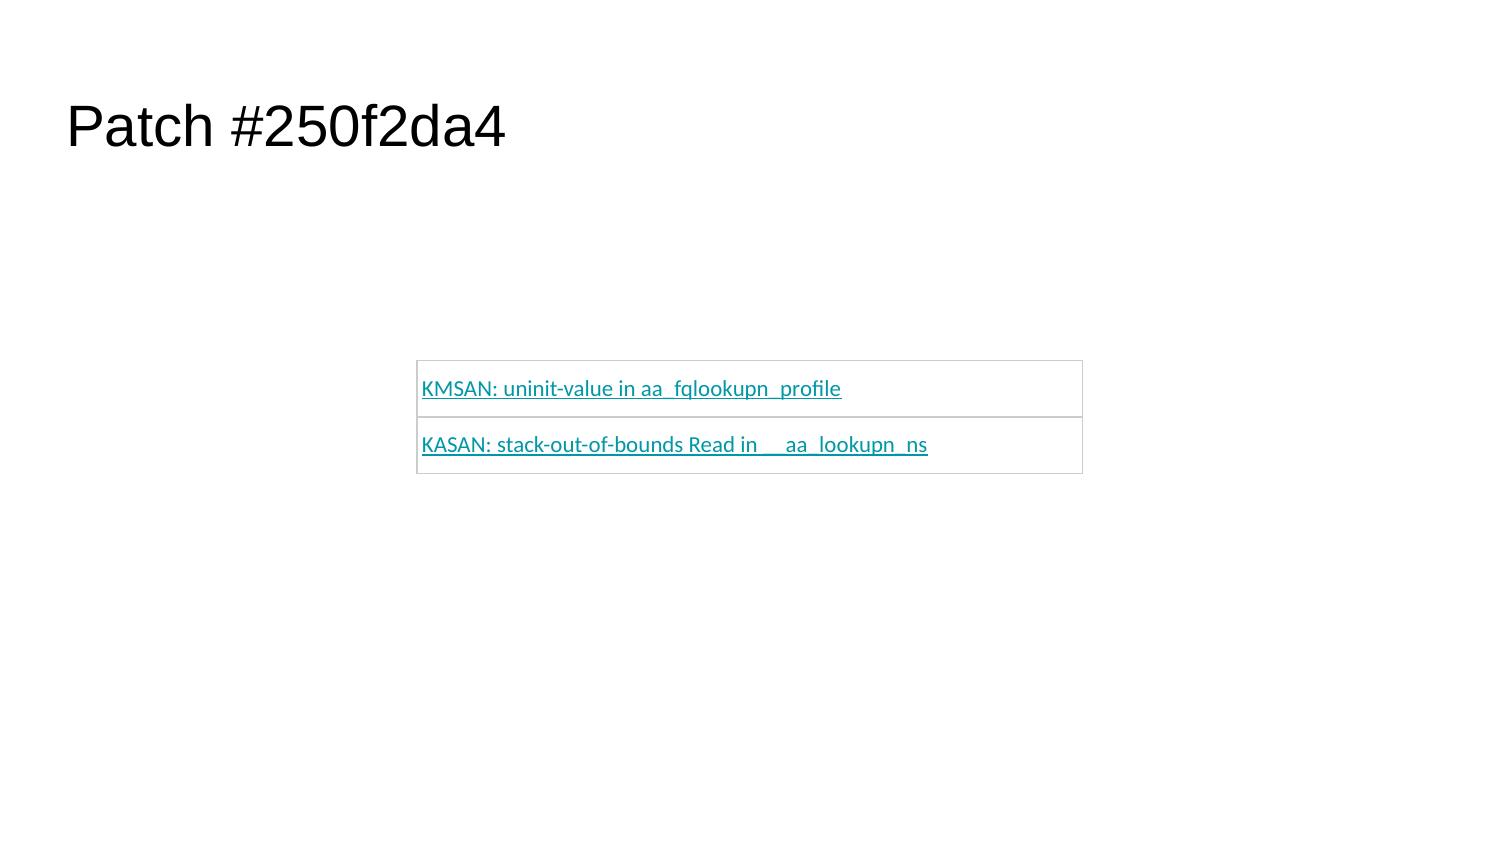

# Patch #250f2da4
| KMSAN: uninit-value in aa\_fqlookupn\_profile |
| --- |
| KASAN: stack-out-of-bounds Read in \_\_aa\_lookupn\_ns |